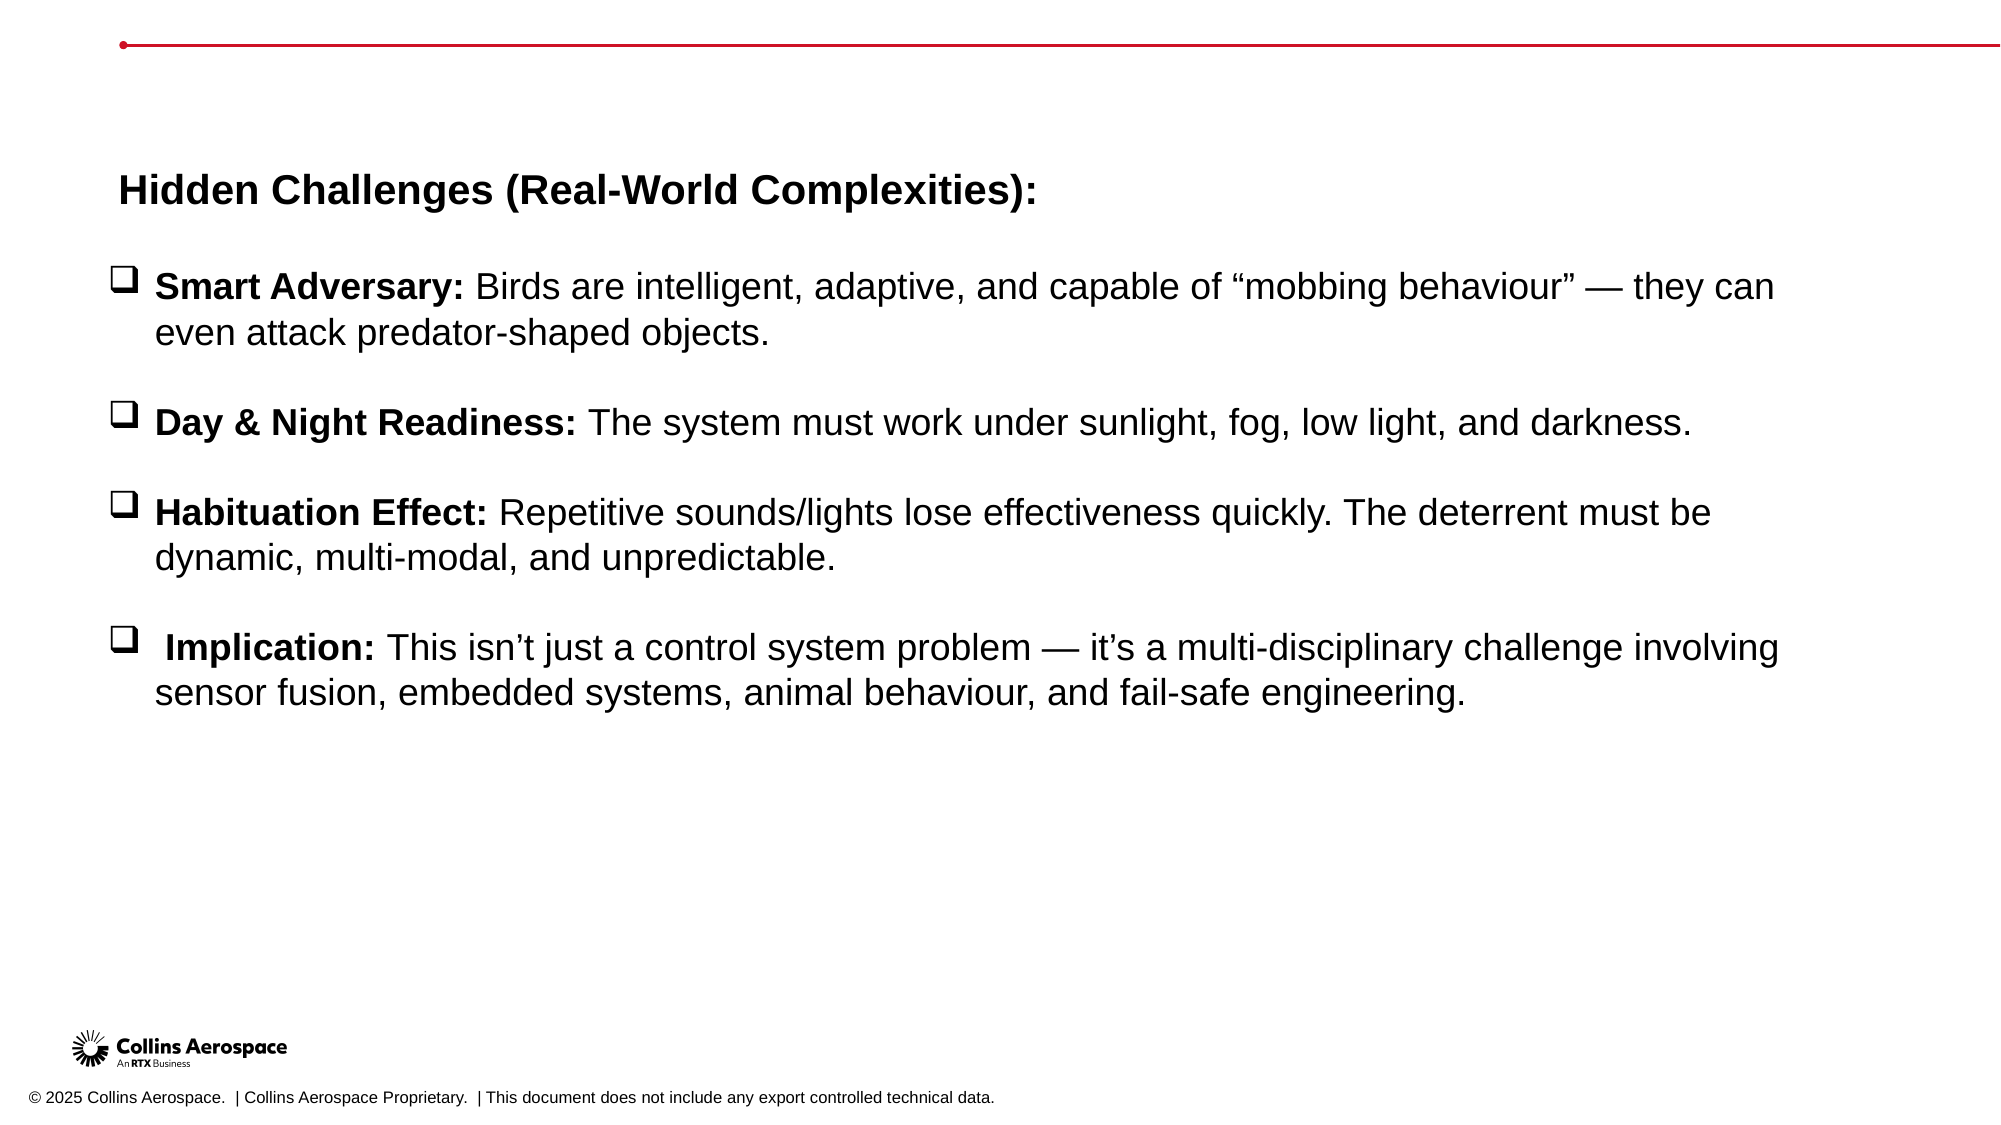

Hidden Challenges (Real-World Complexities):

Smart Adversary: Birds are intelligent, adaptive, and capable of “mobbing behaviour” — they can even attack predator-shaped objects.

Day & Night Readiness: The system must work under sunlight, fog, low light, and darkness.

Habituation Effect: Repetitive sounds/lights lose effectiveness quickly. The deterrent must be dynamic, multi-modal, and unpredictable.

 Implication: This isn’t just a control system problem — it’s a multi-disciplinary challenge involving sensor fusion, embedded systems, animal behaviour, and fail-safe engineering.
© 2025 Collins Aerospace.  | Collins Aerospace Proprietary.  | This document does not include any export controlled technical data.